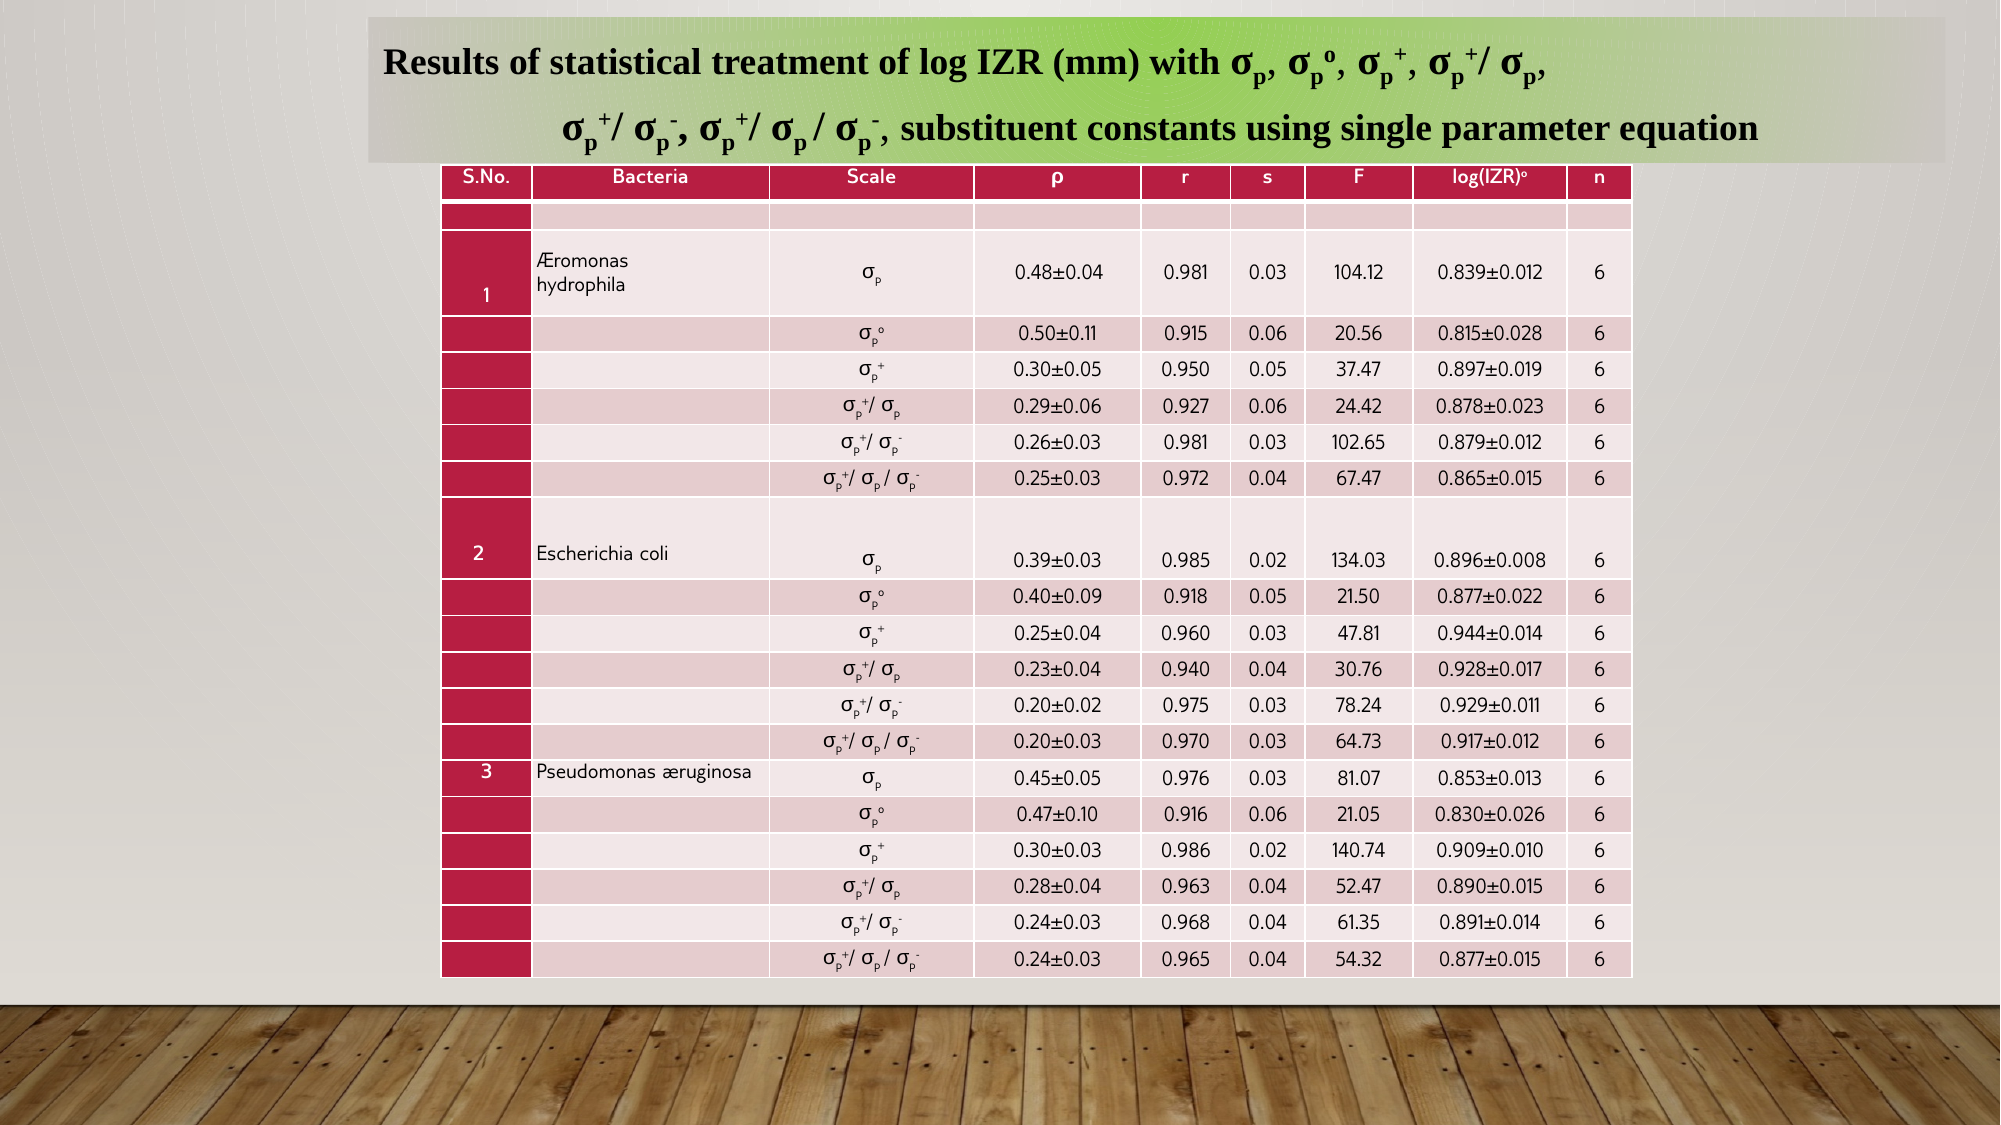

Results of statistical treatment of log IZR (mm) with σp, σpo, σp+, σp+/ σp,
                 σp+/ σp-, σp+/ σp / σp-, substituent constants using single parameter equation
| S.No. | Bacteria | Scale | ρ | r | s | F | log(IZR)o | n |
| --- | --- | --- | --- | --- | --- | --- | --- | --- |
|  |  |  |  |  |  |  |  |  |
| 1 | Aeromonas hydrophila | σp | 0.48±0.04 | 0.981 | 0.03 | 104.12 | 0.839±0.012 | 6 |
|  |  | σpo | 0.50±0.11 | 0.915 | 0.06 | 20.56 | 0.815±0.028 | 6 |
|  |  | σp+ | 0.30±0.05 | 0.950 | 0.05 | 37.47 | 0.897±0.019 | 6 |
|  |  | σp+/ σp | 0.29±0.06 | 0.927 | 0.06 | 24.42 | 0.878±0.023 | 6 |
|  |  | σp+/ σp- | 0.26±0.03 | 0.981 | 0.03 | 102.65 | 0.879±0.012 | 6 |
|  |  | σp+/ σp / σp- | 0.25±0.03 | 0.972 | 0.04 | 67.47 | 0.865±0.015 | 6 |
| 2 | Escherichia coli | σp | 0.39±0.03 | 0.985 | 0.02 | 134.03 | 0.896±0.008 | 6 |
|  |  | σpo | 0.40±0.09 | 0.918 | 0.05 | 21.50 | 0.877±0.022 | 6 |
|  |  | σp+ | 0.25±0.04 | 0.960 | 0.03 | 47.81 | 0.944±0.014 | 6 |
|  |  | σp+/ σp | 0.23±0.04 | 0.940 | 0.04 | 30.76 | 0.928±0.017 | 6 |
|  |  | σp+/ σp- | 0.20±0.02 | 0.975 | 0.03 | 78.24 | 0.929±0.011 | 6 |
|  |  | σp+/ σp / σp- | 0.20±0.03 | 0.970 | 0.03 | 64.73 | 0.917±0.012 | 6 |
| 3 | Pseudomonas aeruginosa | σp | 0.45±0.05 | 0.976 | 0.03 | 81.07 | 0.853±0.013 | 6 |
|  |  | σpo | 0.47±0.10 | 0.916 | 0.06 | 21.05 | 0.830±0.026 | 6 |
|  |  | σp+ | 0.30±0.03 | 0.986 | 0.02 | 140.74 | 0.909±0.010 | 6 |
|  |  | σp+/ σp | 0.28±0.04 | 0.963 | 0.04 | 52.47 | 0.890±0.015 | 6 |
|  |  | σp+/ σp- | 0.24±0.03 | 0.968 | 0.04 | 61.35 | 0.891±0.014 | 6 |
|  |  | σp+/ σp / σp- | 0.24±0.03 | 0.965 | 0.04 | 54.32 | 0.877±0.015 | 6 |